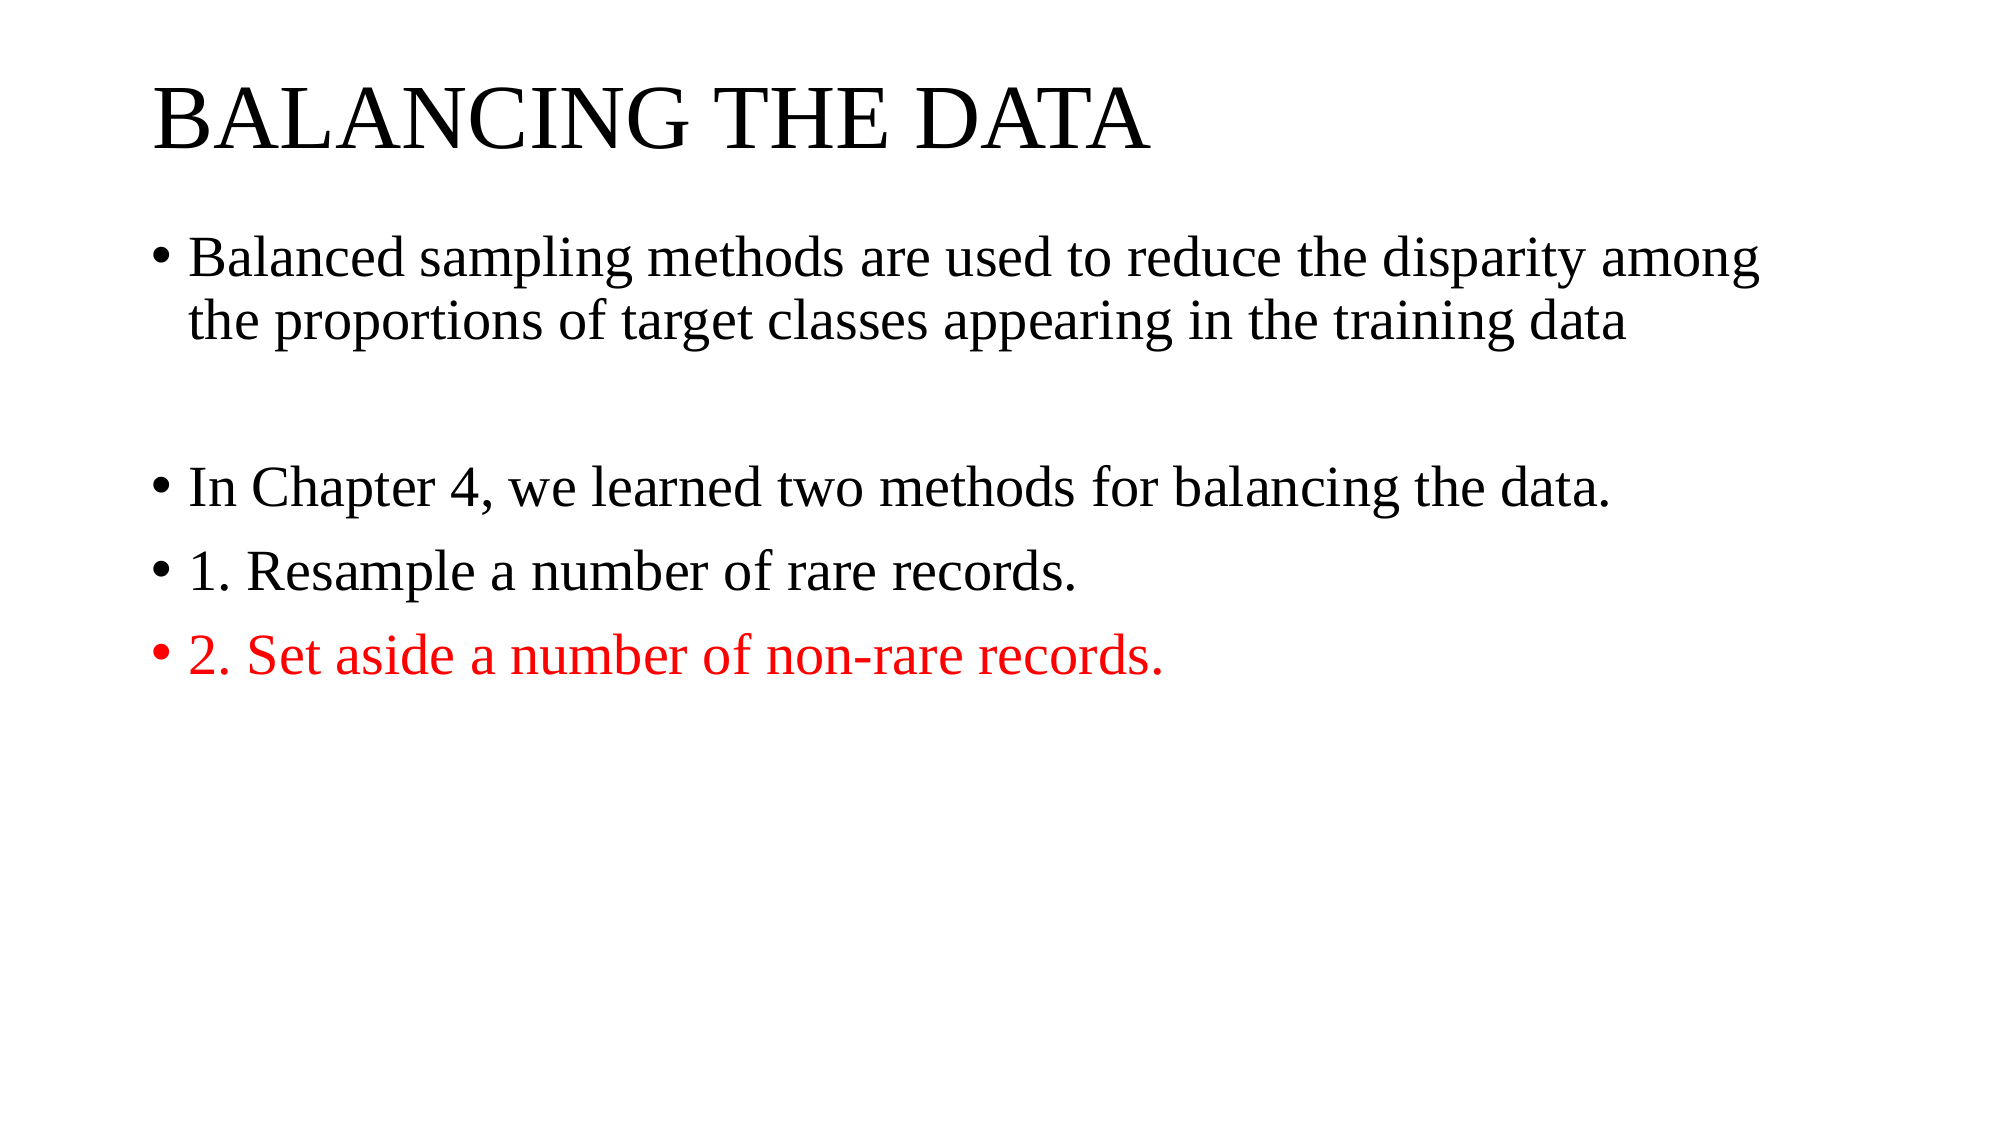

# BALANCING THE DATA
Balanced sampling methods are used to reduce the disparity among the proportions of target classes appearing in the training data

In Chapter 4, we learned two methods for balancing the data.
1. Resample a number of rare records.
2. Set aside a number of non-rare records.